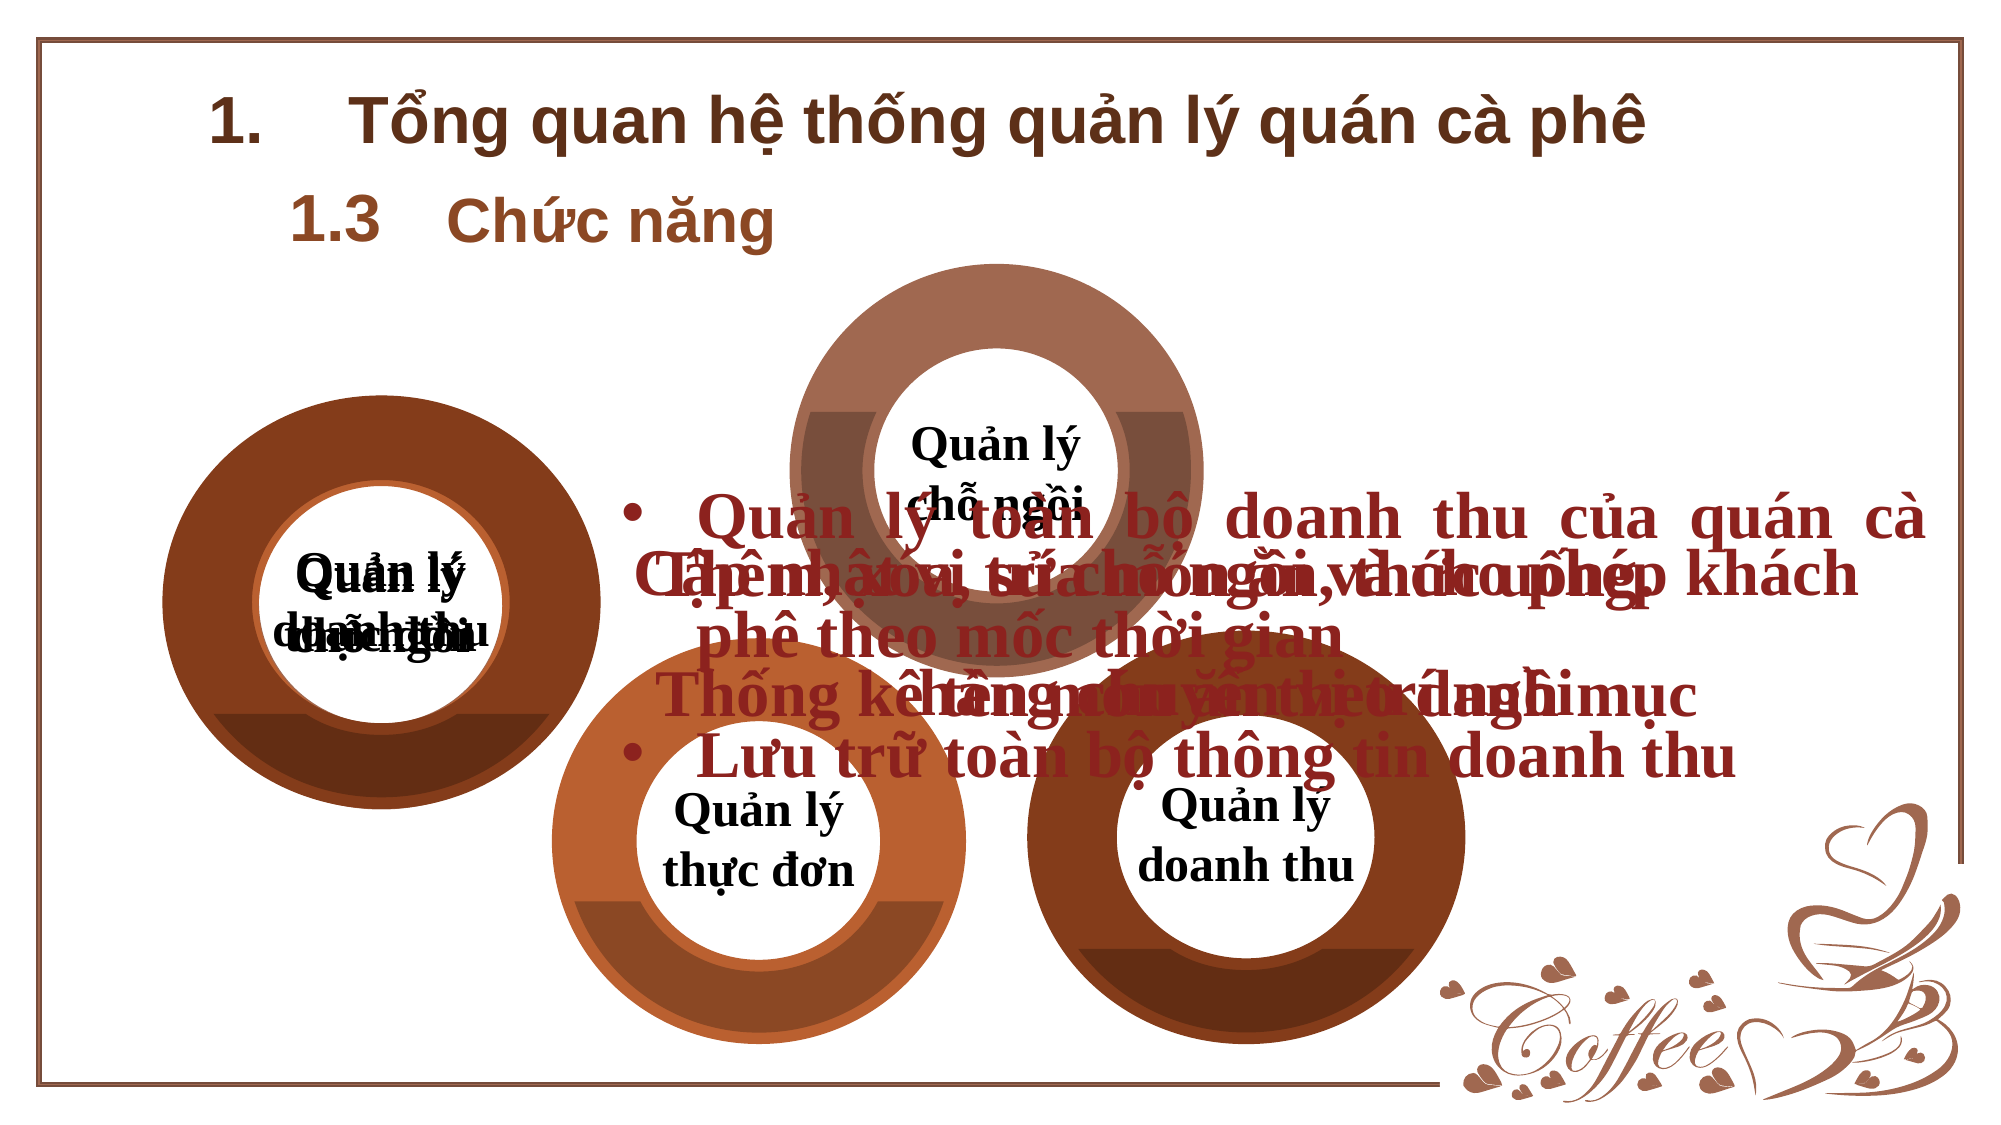

Tổng quan hệ thống quản lý quán cà phê
1.
1.3
Chức năng

Quản lý chỗ ngồi
Quản lý toàn bộ doanh thu của quán cà phê theo mốc thời gian
Lưu trữ toàn bộ thông tin doanh thu
Cập nhật vị trí chỗ ngồi và cho phép khách hàng chuyển vị trí ngồi
Thêm, xóa, sửa món ăn, thức uống.
Thống kê tên món ăn theo danh mục
Quản lý doanh thu
Quản lý thực đơn
Quản lý chỗ ngồi

Quản lý doanh thu
Quản lý thực đơn